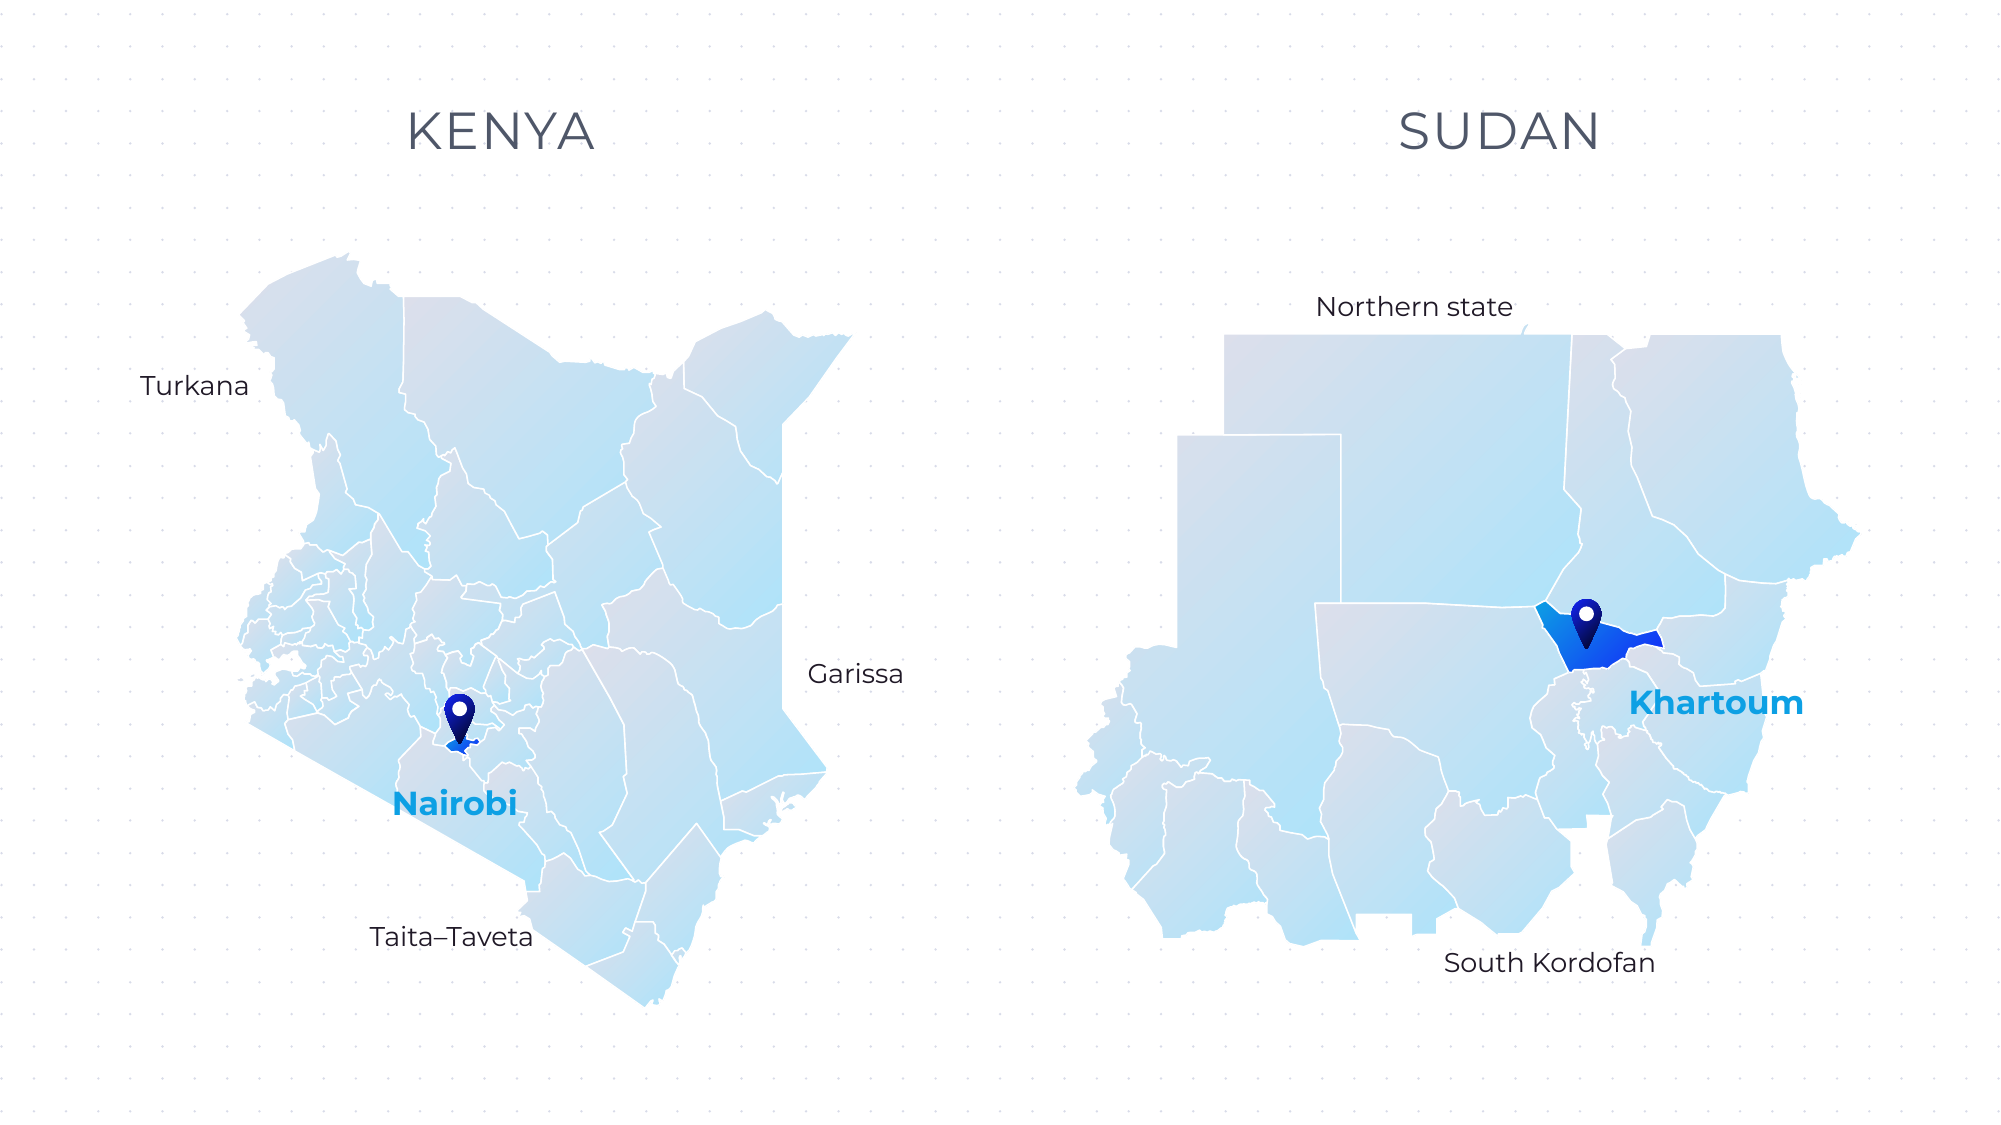

KENYA
SUDAN

Northern state
Khartoum
South Kordofan
Turkana
Garissa
Nairobi
Taita–Taveta